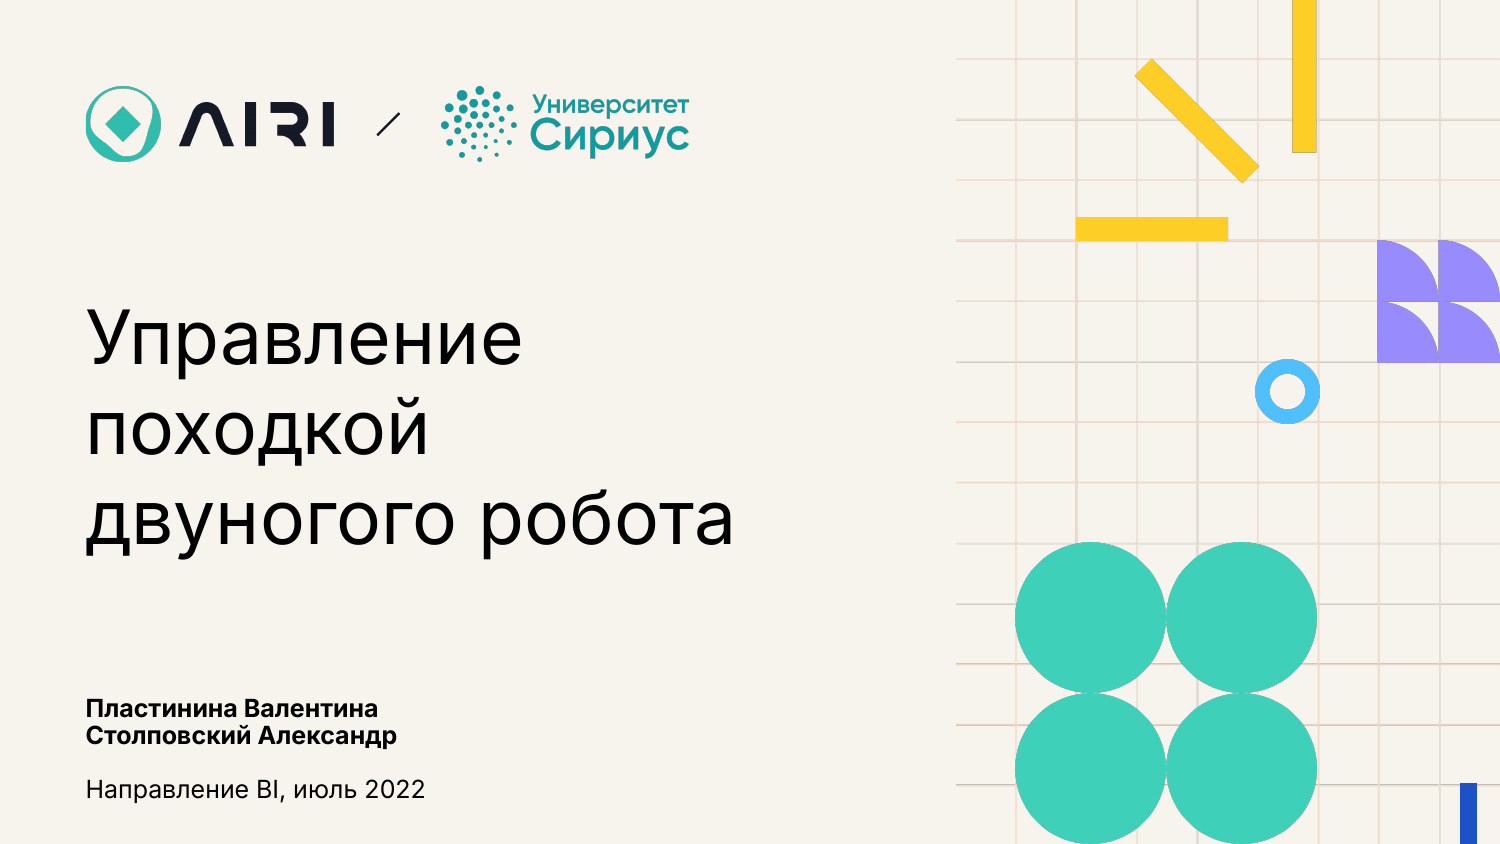

# Управление походкой двуногого робота
Пластинина Валентина
Столповский Александр
Направление BI, июль 2022